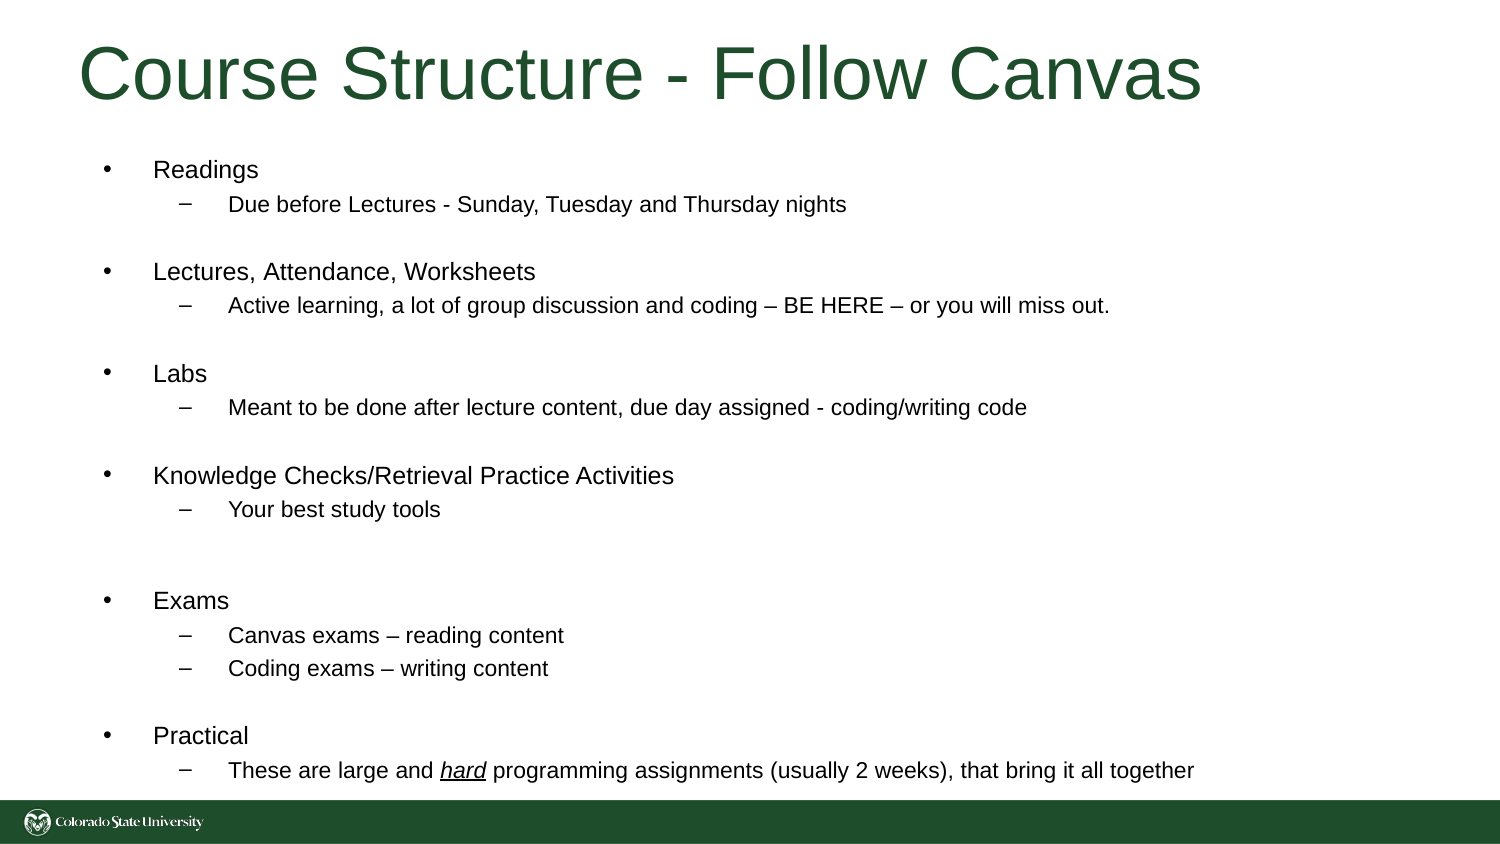

# Course Structure - Follow Canvas
Readings
Due before Lectures - Sunday, Tuesday and Thursday nights

Lectures, Attendance, Worksheets
Active learning, a lot of group discussion and coding – BE HERE – or you will miss out.

Labs
Meant to be done after lecture content, due day assigned - coding/writing code

Knowledge Checks/Retrieval Practice Activities
Your best study tools

Exams
Canvas exams – reading content
Coding exams – writing content

Practical
These are large and hard programming assignments (usually 2 weeks), that bring it all together